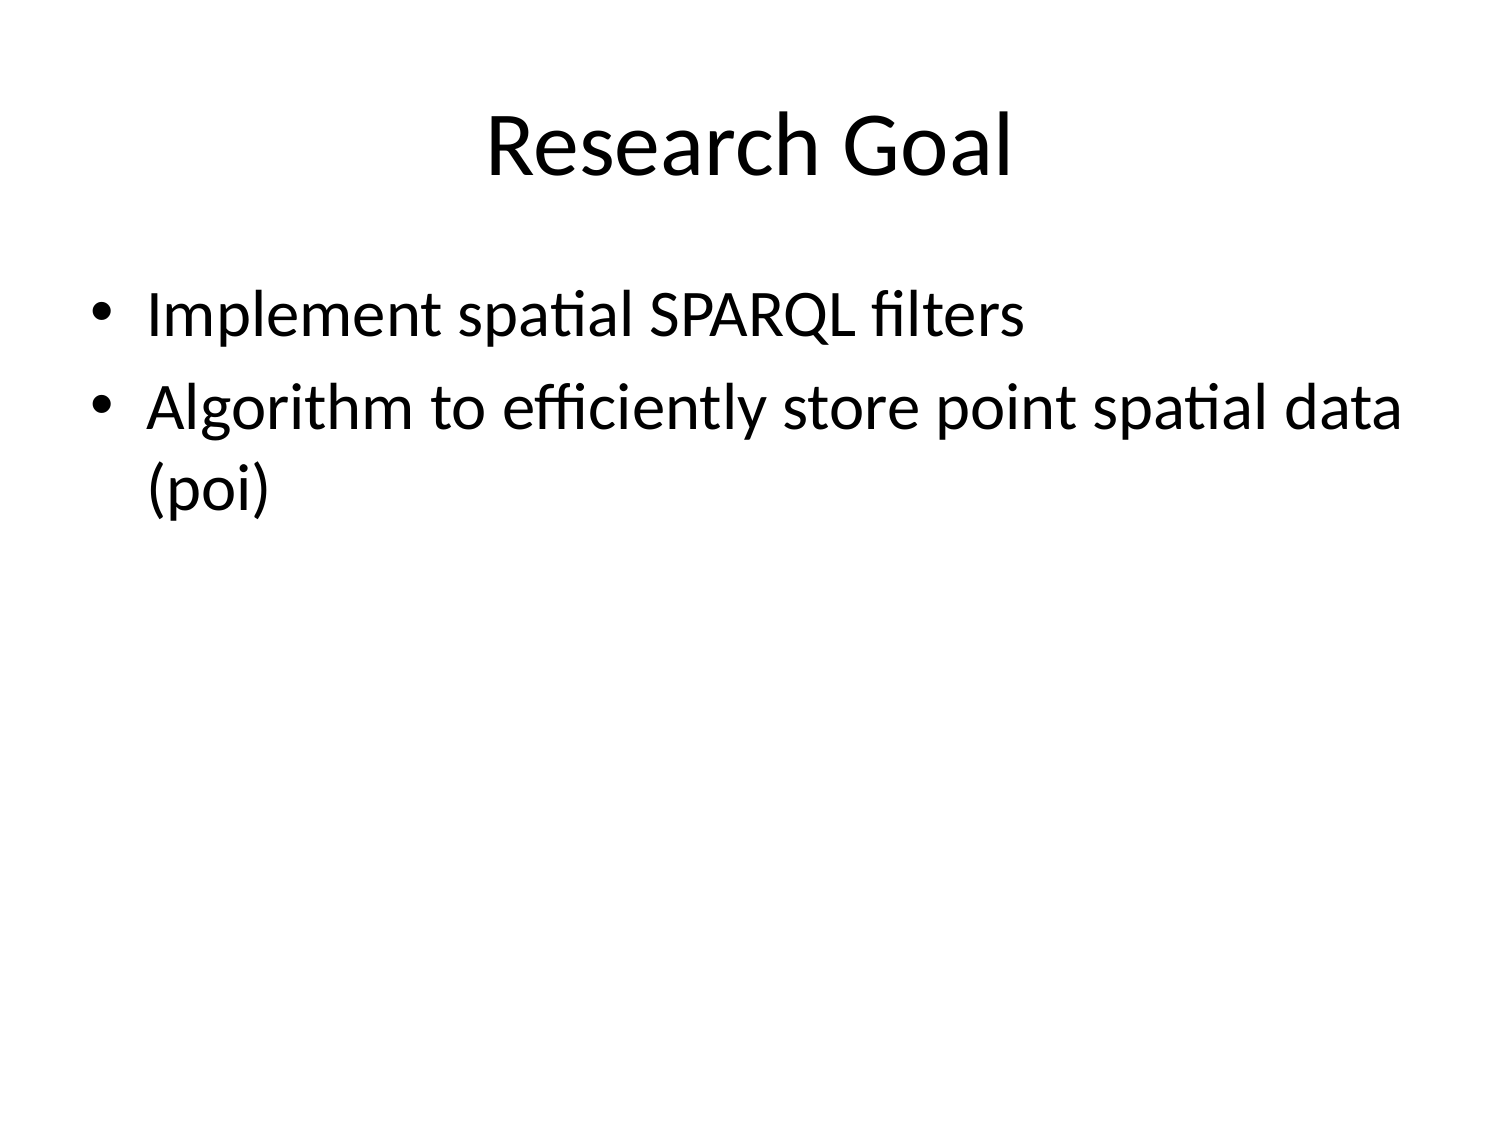

# Research Goal
Implement spatial SPARQL filters
Algorithm to efficiently store point spatial data (poi)